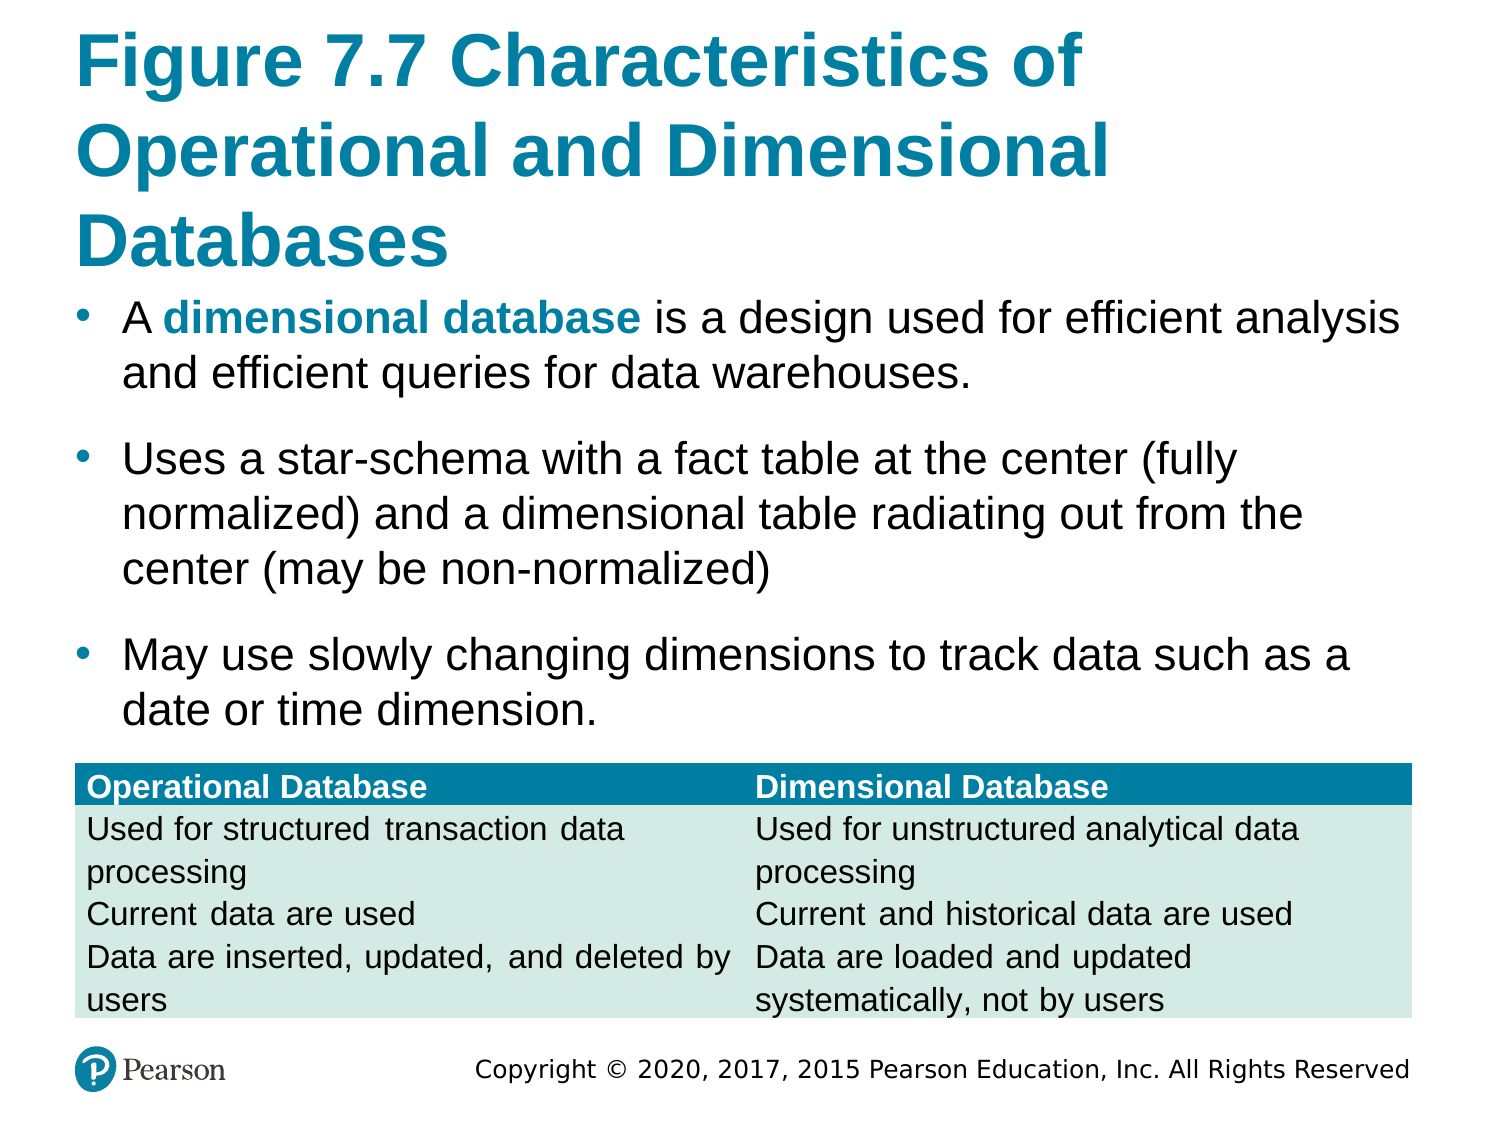

# Figure 7.7 Characteristics of Operational and Dimensional Databases
A dimensional database is a design used for efficient analysis and efficient queries for data warehouses.
Uses a star-schema with a fact table at the center (fully normalized) and a dimensional table radiating out from the center (may be non-normalized)
May use slowly changing dimensions to track data such as a date or time dimension.
| Operational Database | Dimensional Database |
| --- | --- |
| Used for structured transaction data processing | Used for unstructured analytical data processing |
| Current data are used | Current and historical data are used |
| Data are inserted, updated, and deleted by users | Data are loaded and updated systematically, not by users |